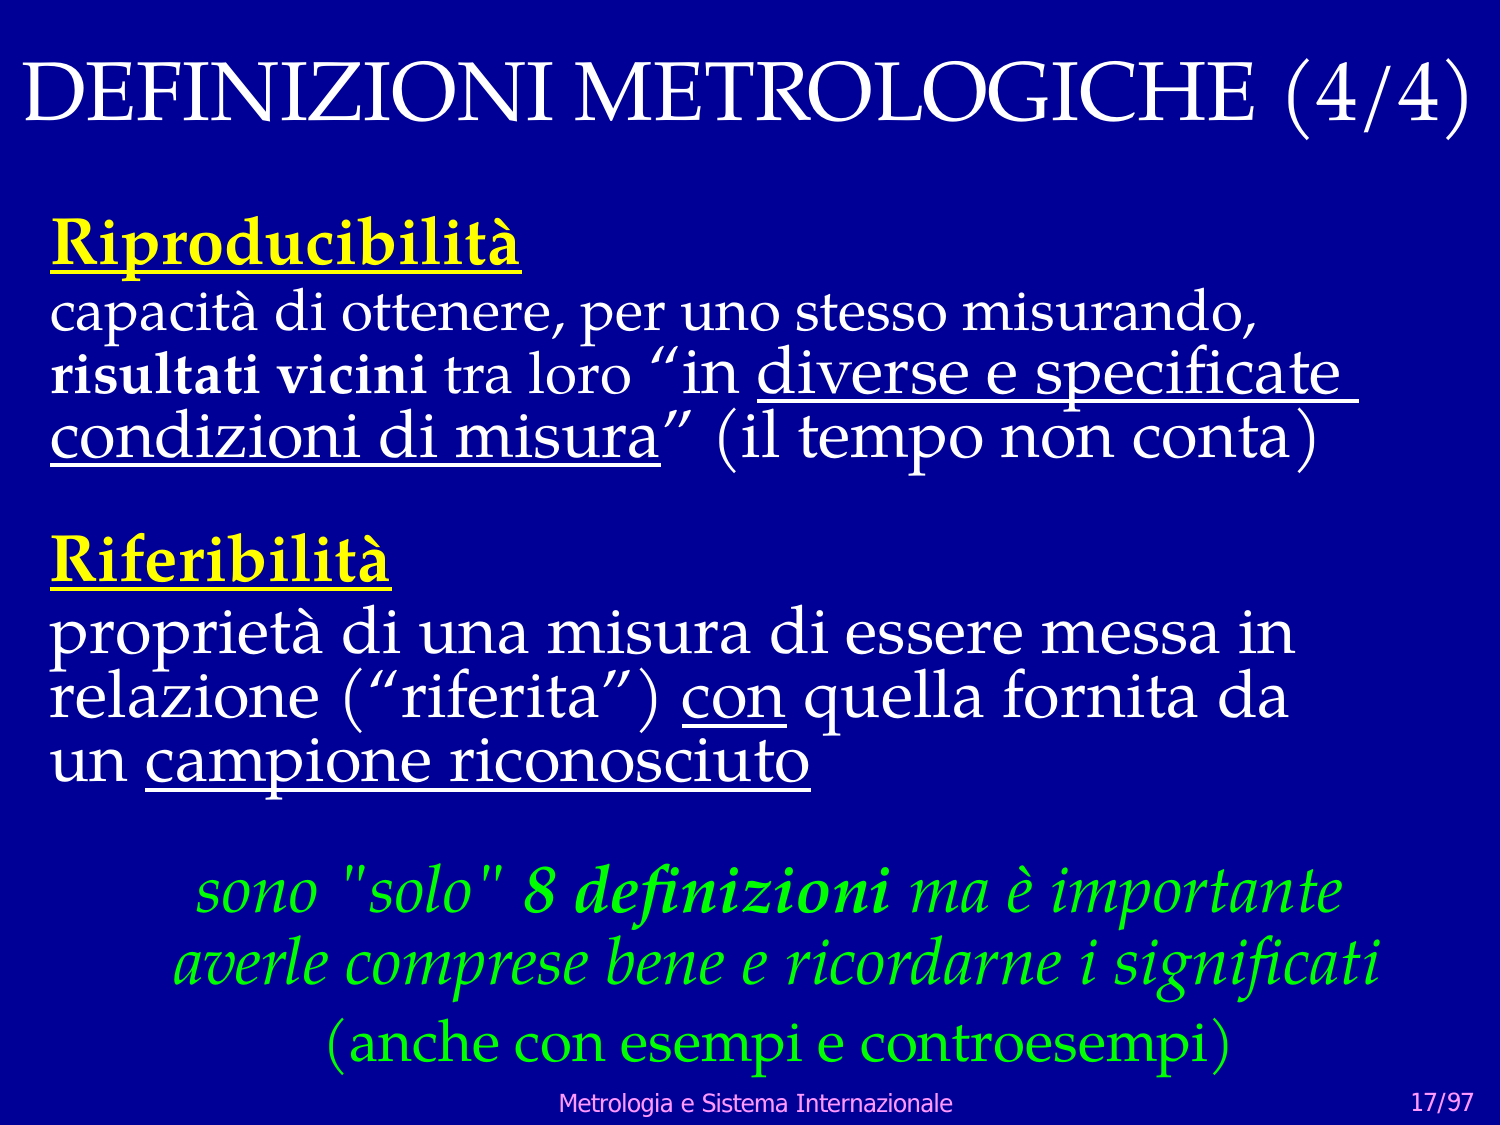

# DEFINIZIONI METROLOGICHE (4/4)
Riproducibilità
capacità di ottenere, per uno stesso misurando, risultati vicini tra loro “in diverse e specificate  condizioni di misura” (il tempo non conta)
Riferibilità
proprietà di una misura di essere messa in relazione (“riferita”) con quella fornita da
un campione riconosciuto
sono "solo" 8 definizioni ma è importante
averle comprese bene e ricordarne i significati
(anche con esempi e controesempi)
Metrologia e Sistema Internazionale